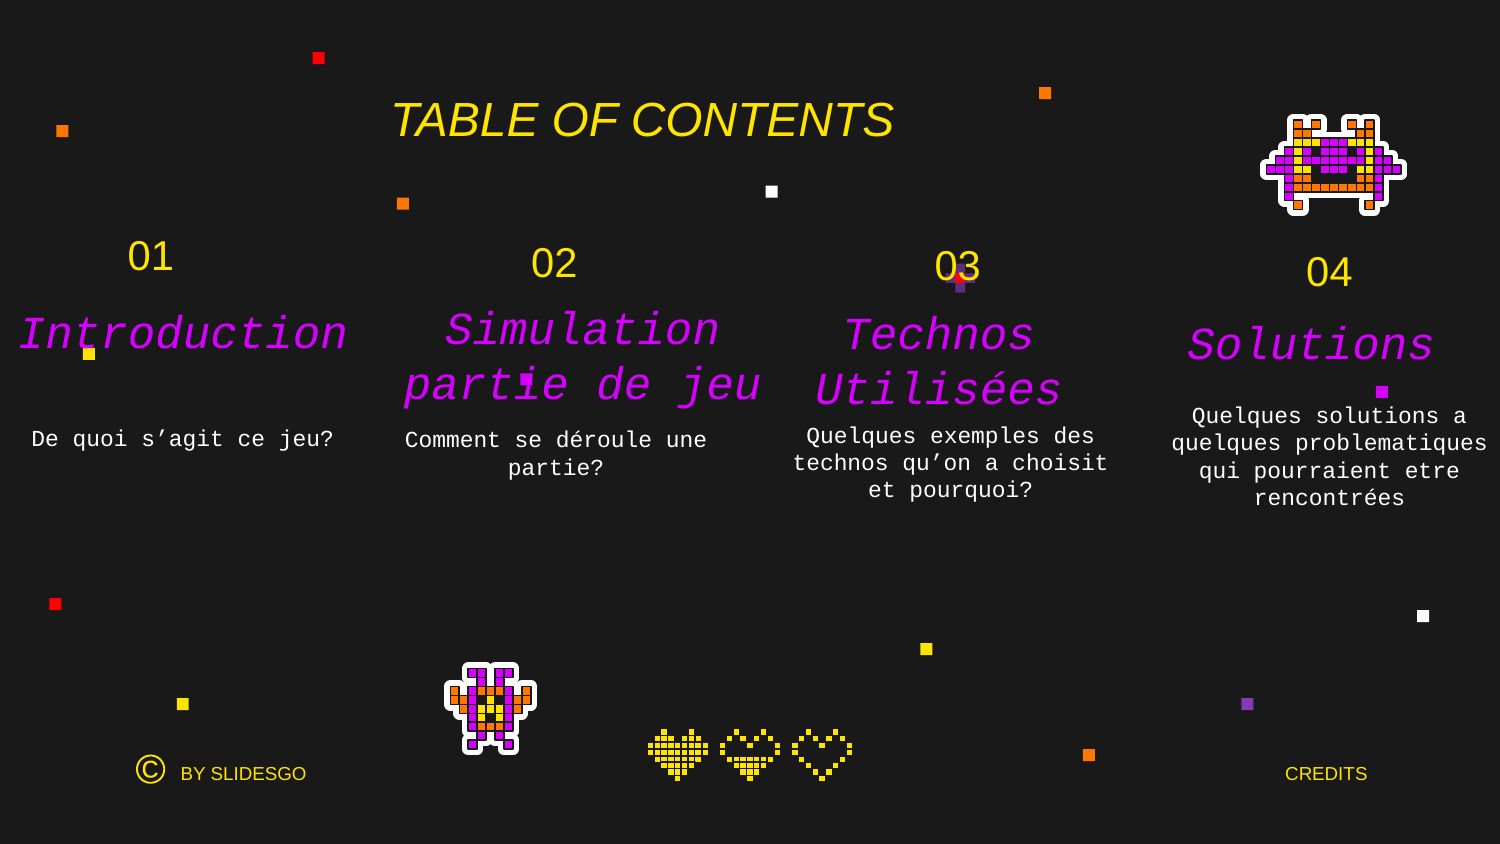

TABLE OF CONTENTS

01
02
03
04
# Introduction

Solutions
Simulation partie de jeu
Technos
Utilisées

Quelques solutions a quelques problematiques qui pourraient etre rencontrées
Quelques exemples des technos qu’on a choisit et pourquoi?
De quoi s’agit ce jeu?
Comment se déroule une partie?

©
BY SLIDESGO
CREDITS